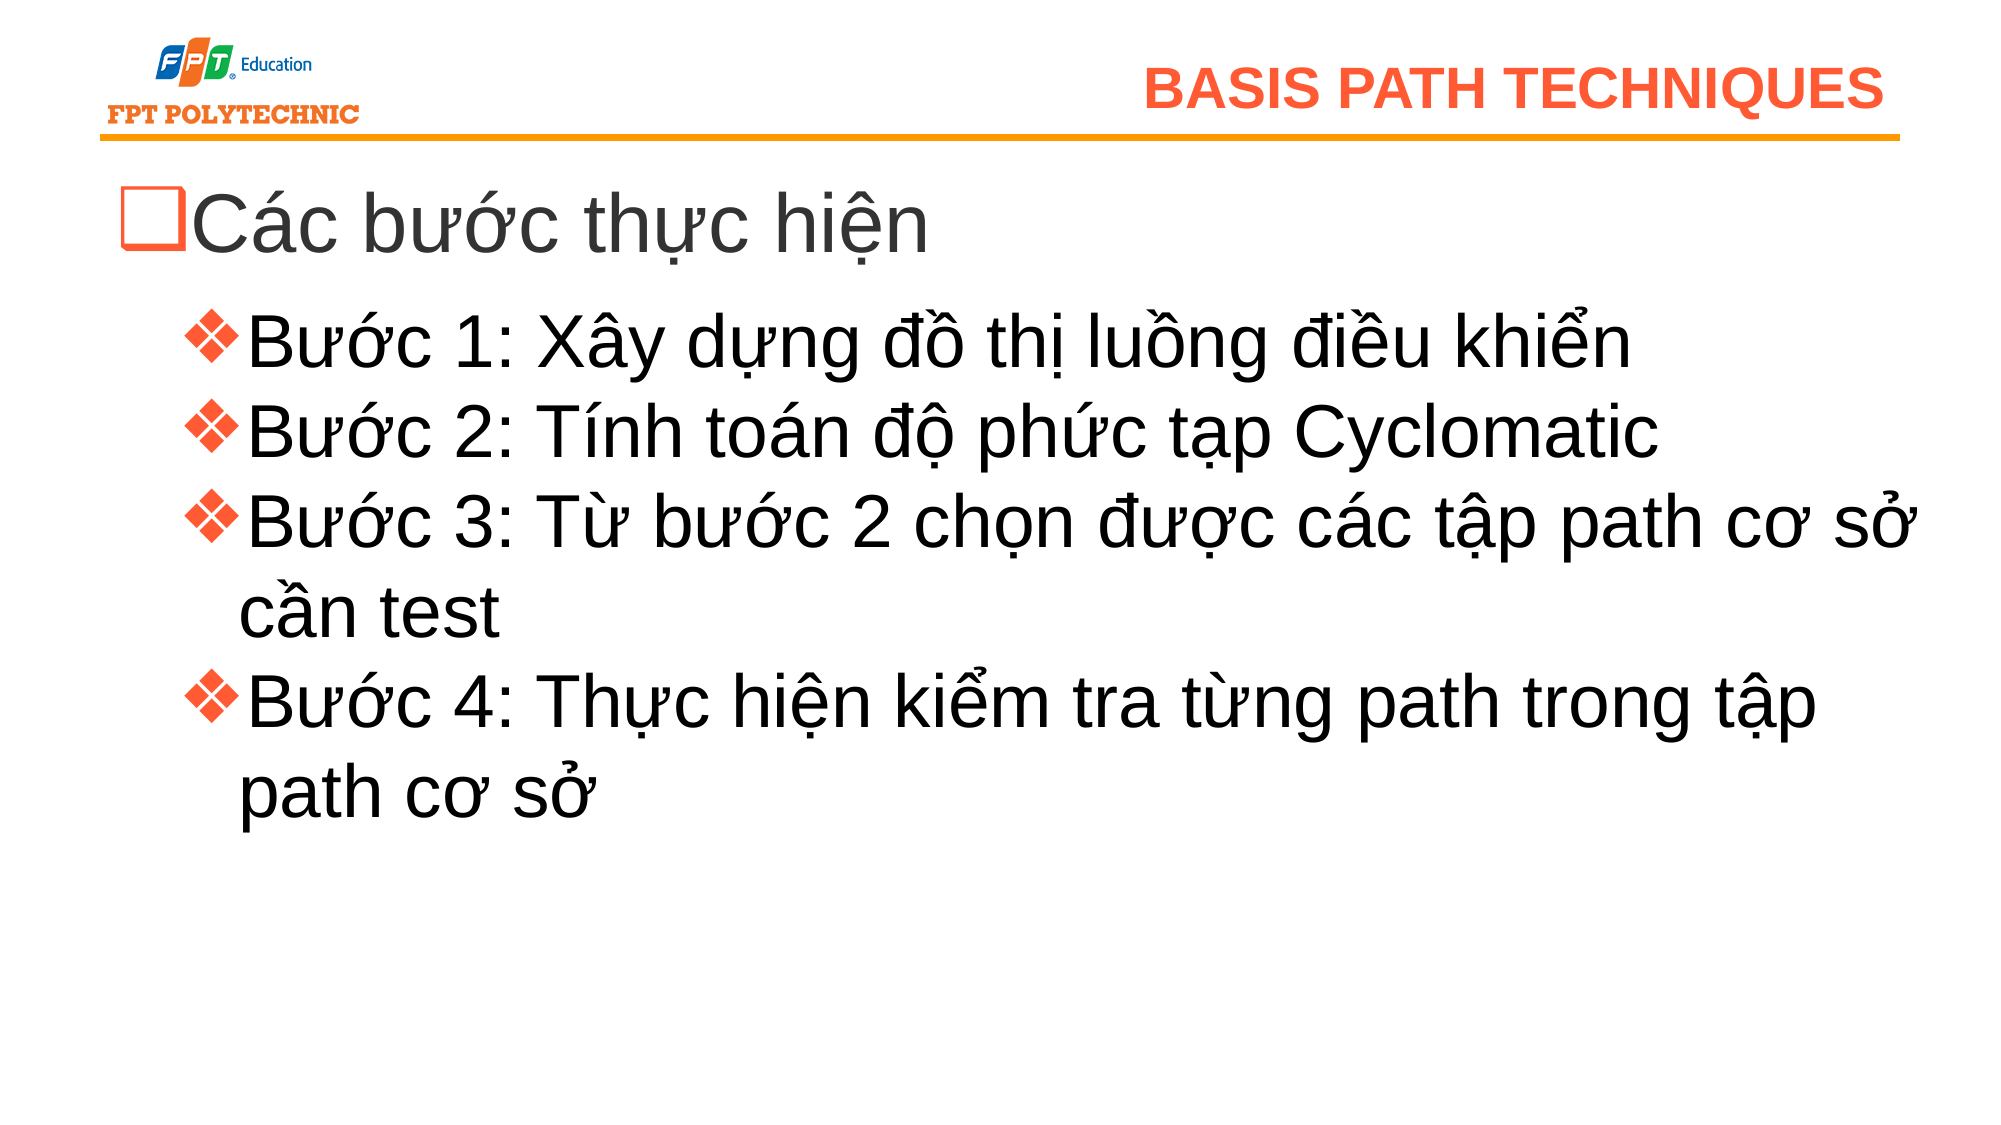

# basis path techniques
Các bước thực hiện
Bước 1: Xây dựng đồ thị luồng điều khiển
Bước 2: Tính toán độ phức tạp Cyclomatic
Bước 3: Từ bước 2 chọn được các tập path cơ sở cần test
Bước 4: Thực hiện kiểm tra từng path trong tập path cơ sở